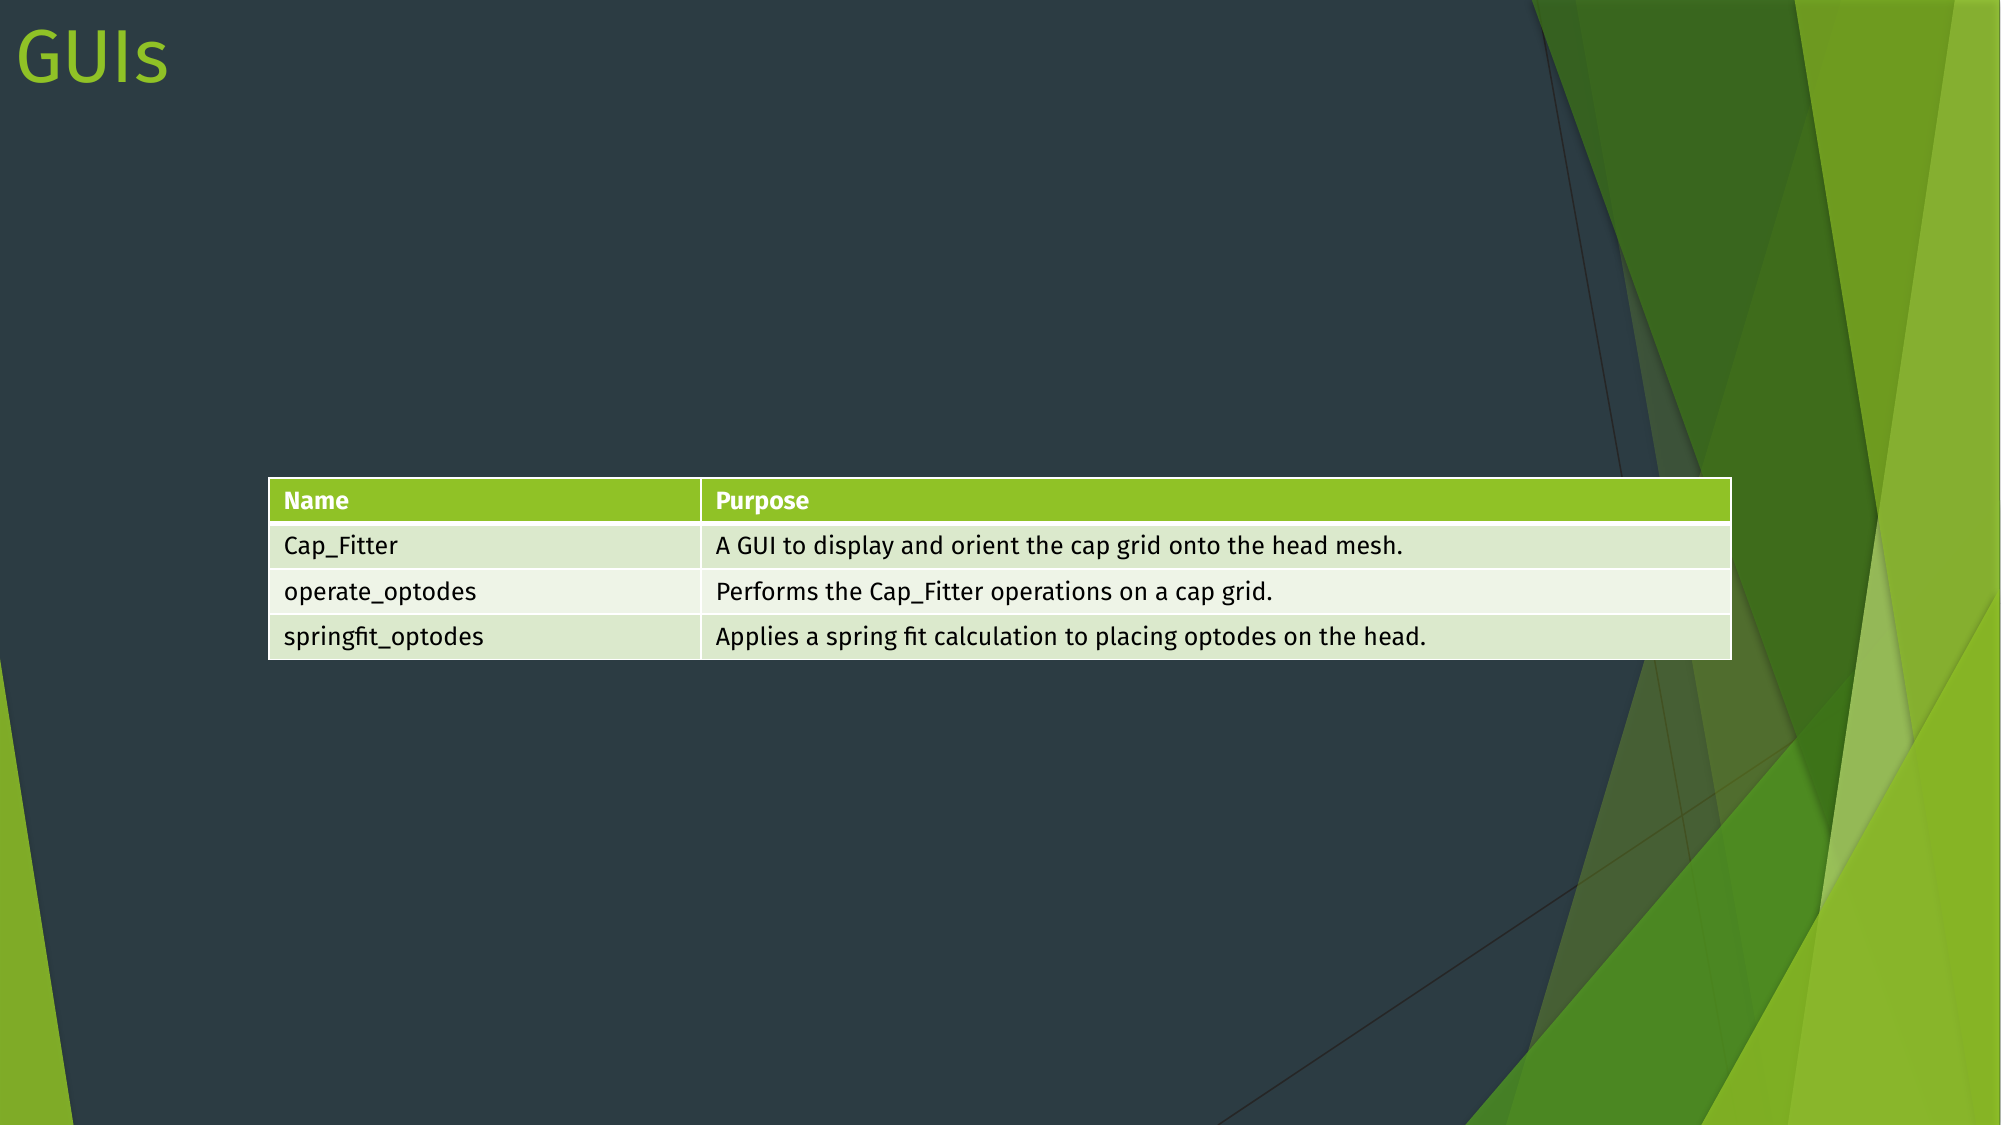

# GUIs
| Name | Purpose |
| --- | --- |
| Cap\_Fitter | A GUI to display and orient the cap grid onto the head mesh. |
| operate\_optodes | Performs the Cap\_Fitter operations on a cap grid. |
| springfit\_optodes | Applies a spring fit calculation to placing optodes on the head. |